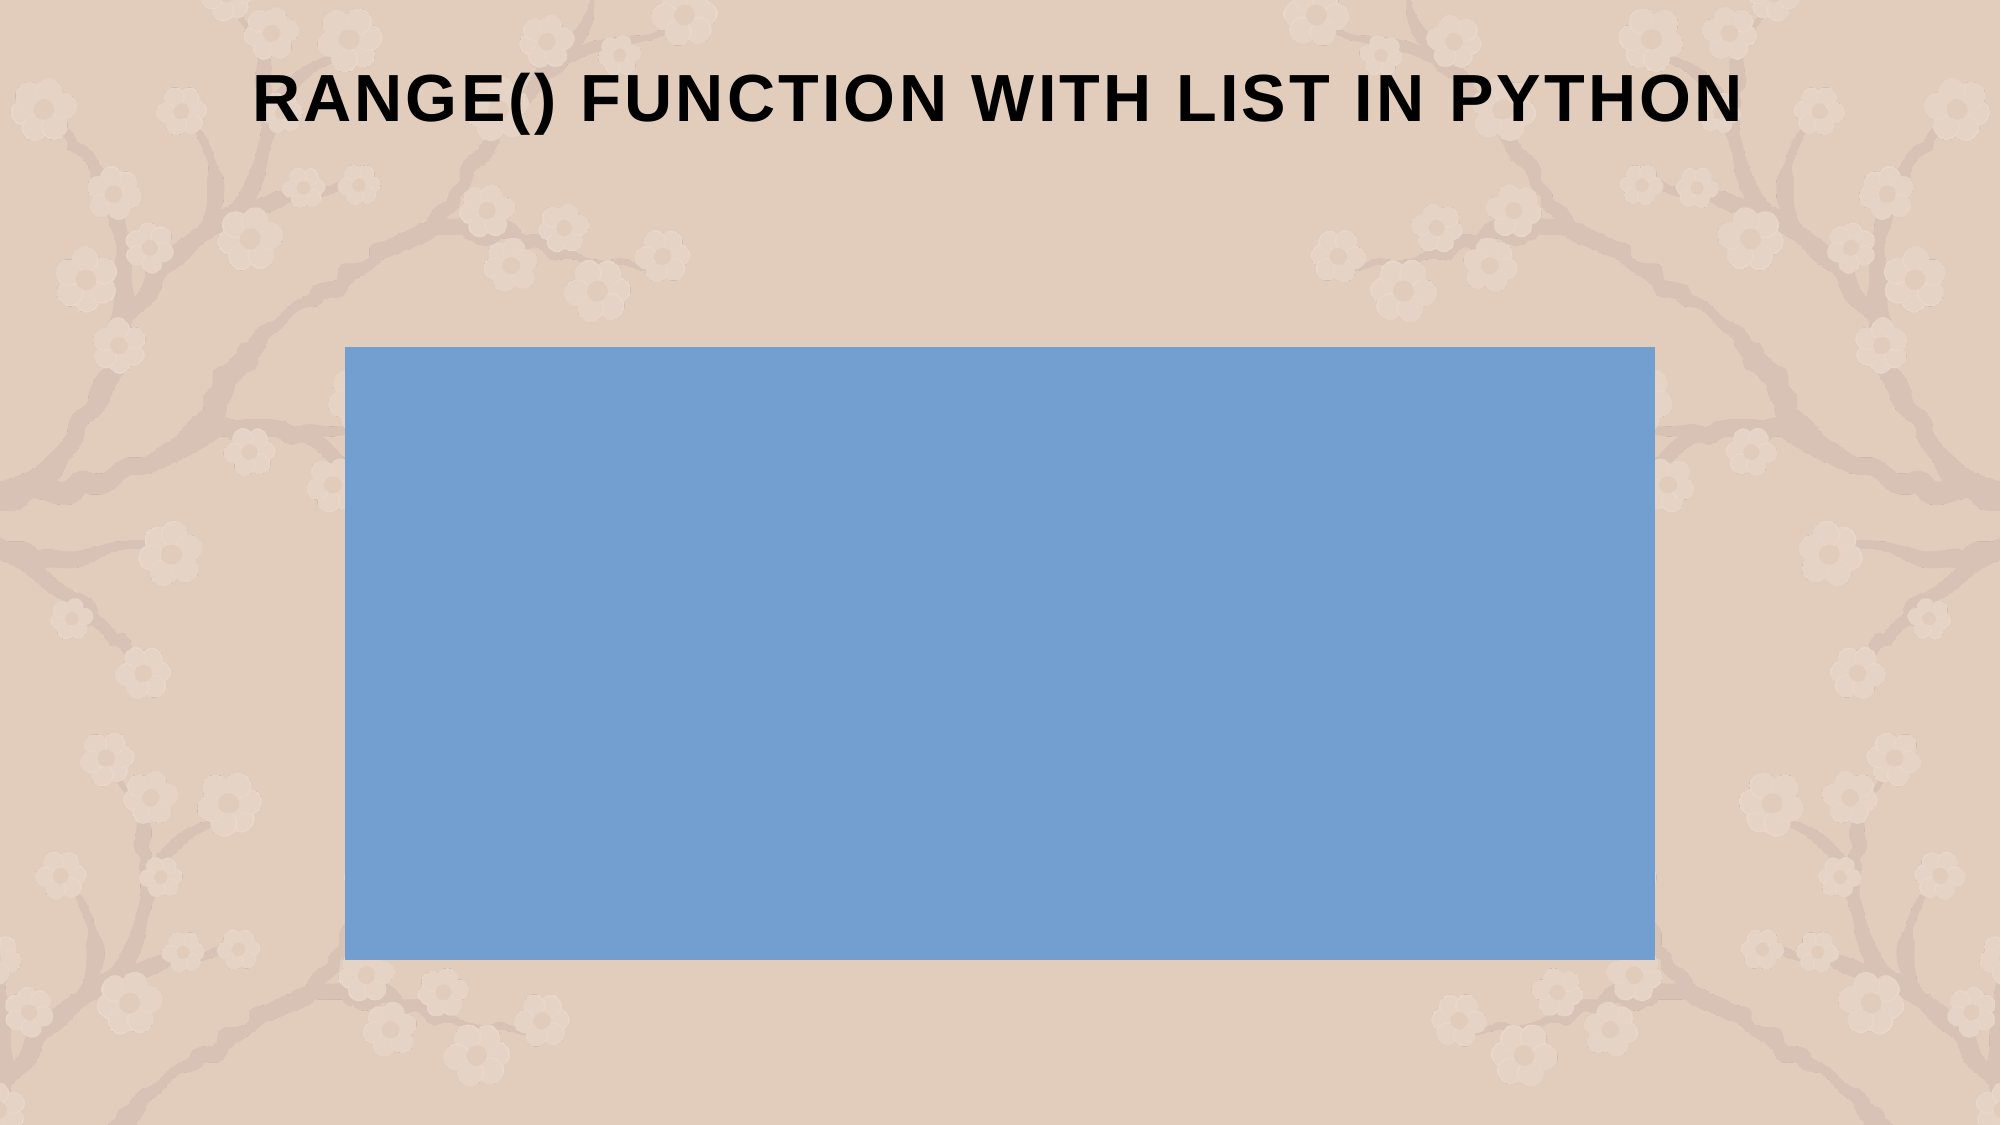

# range() function with List in Python
fruits = ["apple", "banana", "cherry", "date"]

for i in range(len(fruits)):
    print(fruits[i])